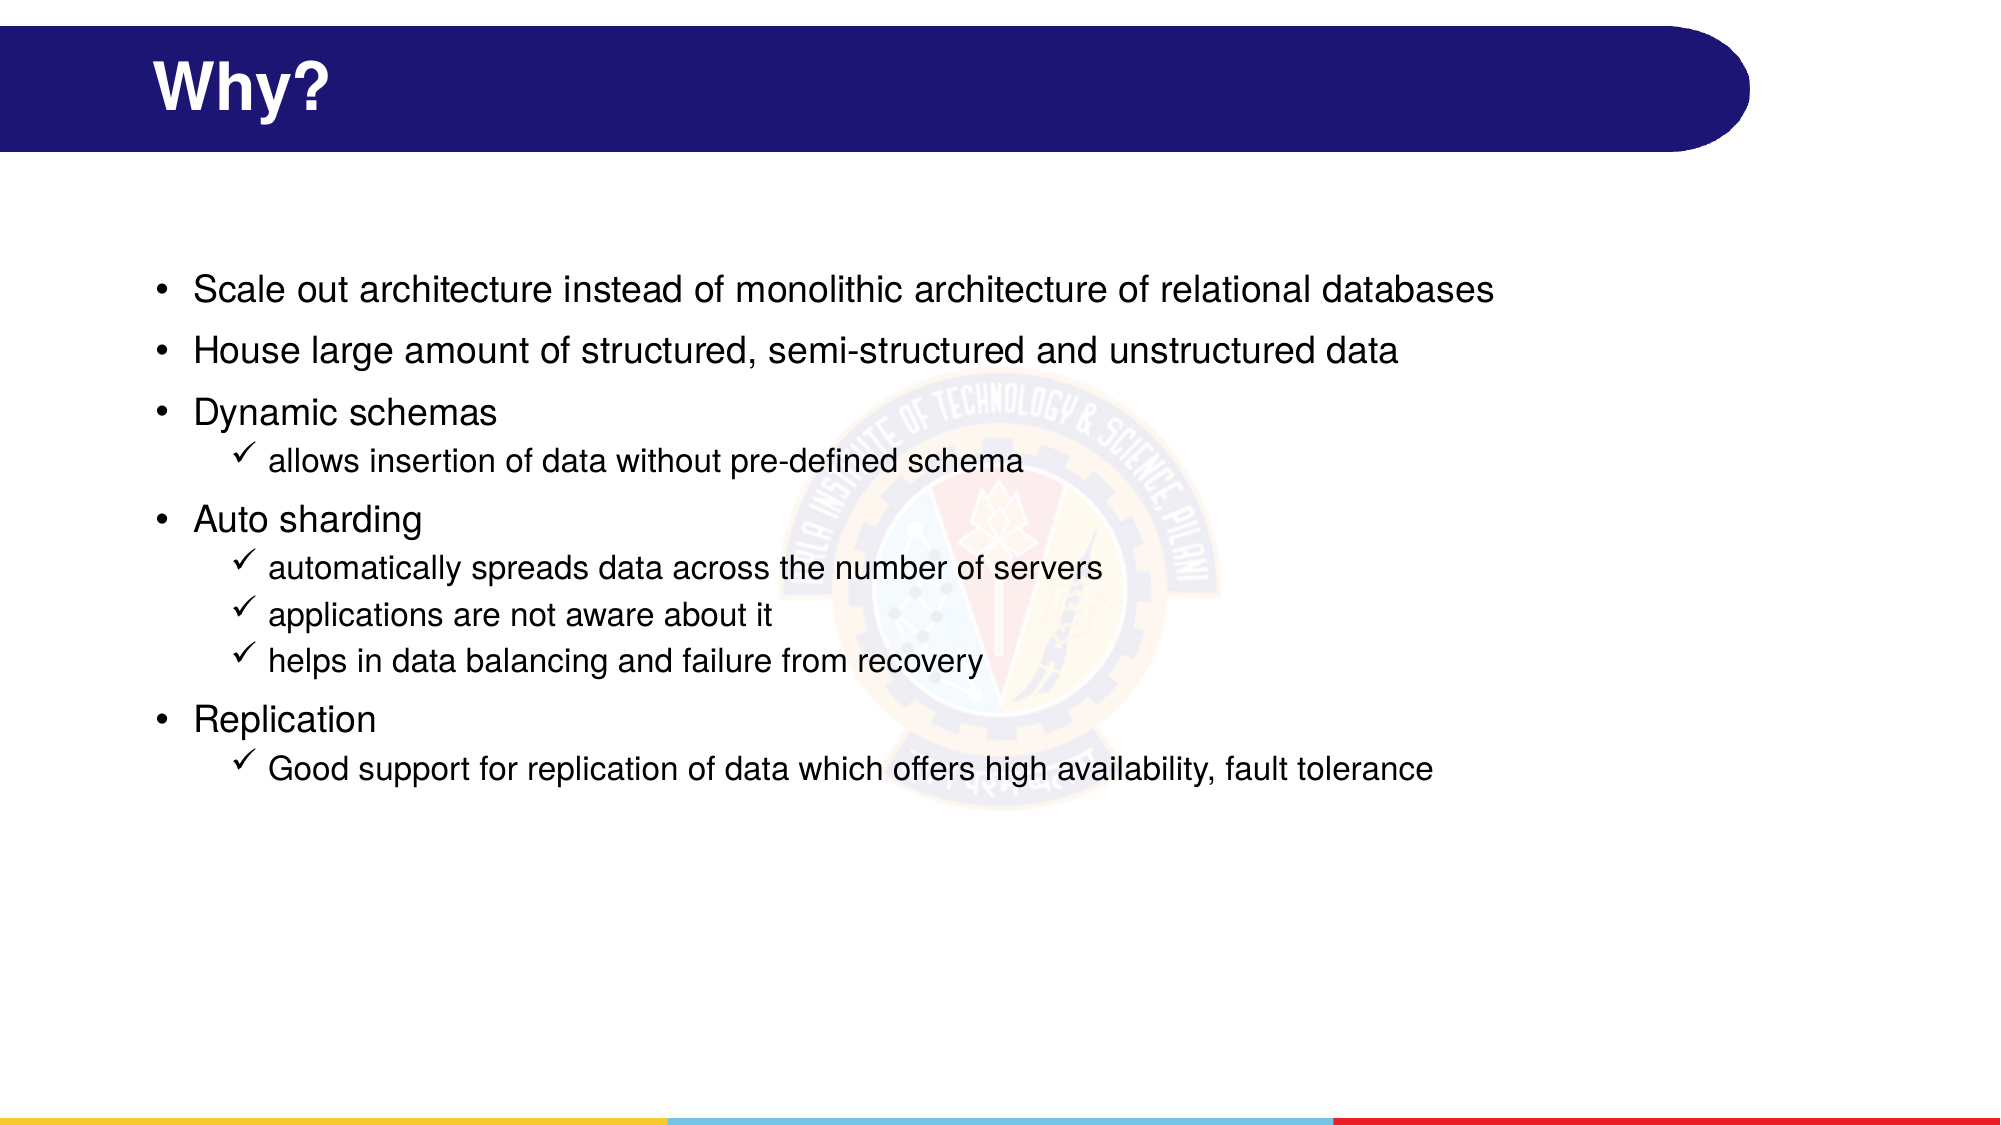

# Why?

Scale out architecture instead of monolithic architecture of relational databases
House large amount of structured, semi-structured and unstructured data
Dynamic schemas
allows insertion of data without pre-defined schema
Auto sharding
automatically spreads data across the number of servers
applications are not aware about it
helps in data balancing and failure from recovery
Replication
Good support for replication of data which offers high availability, fault tolerance